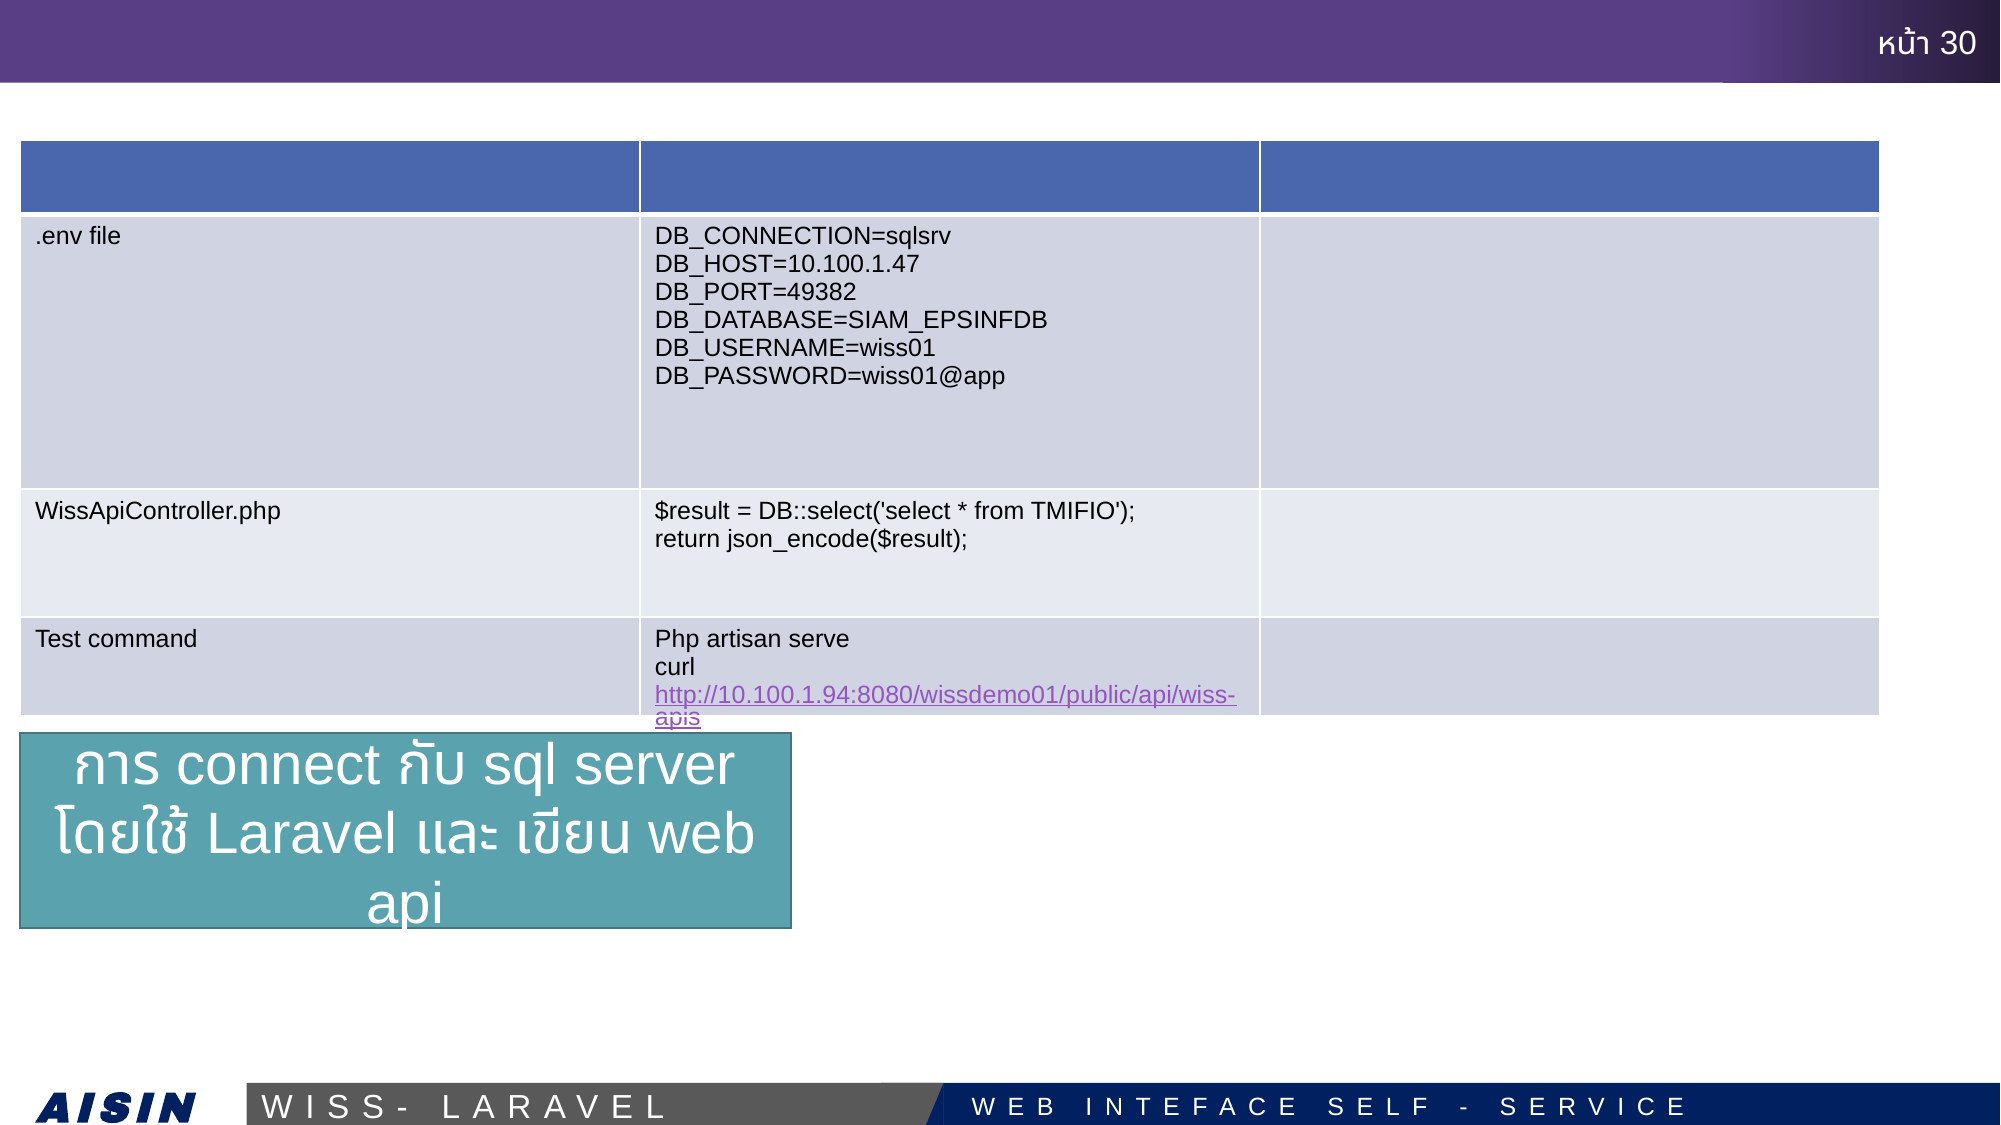

#
|  |  |  |
| --- | --- | --- |
| .env file | DB\_CONNECTION=sqlsrv DB\_HOST=10.100.1.47 DB\_PORT=49382 DB\_DATABASE=SIAM\_EPSINFDB DB\_USERNAME=wiss01 DB\_PASSWORD=wiss01@app |  |
| WissApiController.php | $result = DB::select('select \* from TMIFIO'); return json\_encode($result); |  |
| Test command | Php artisan serve curl http://10.100.1.94:8080/wissdemo01/public/api/wiss-apis |  |
การ connect กับ sql server โดยใช้ Laravel และ เขียน web api